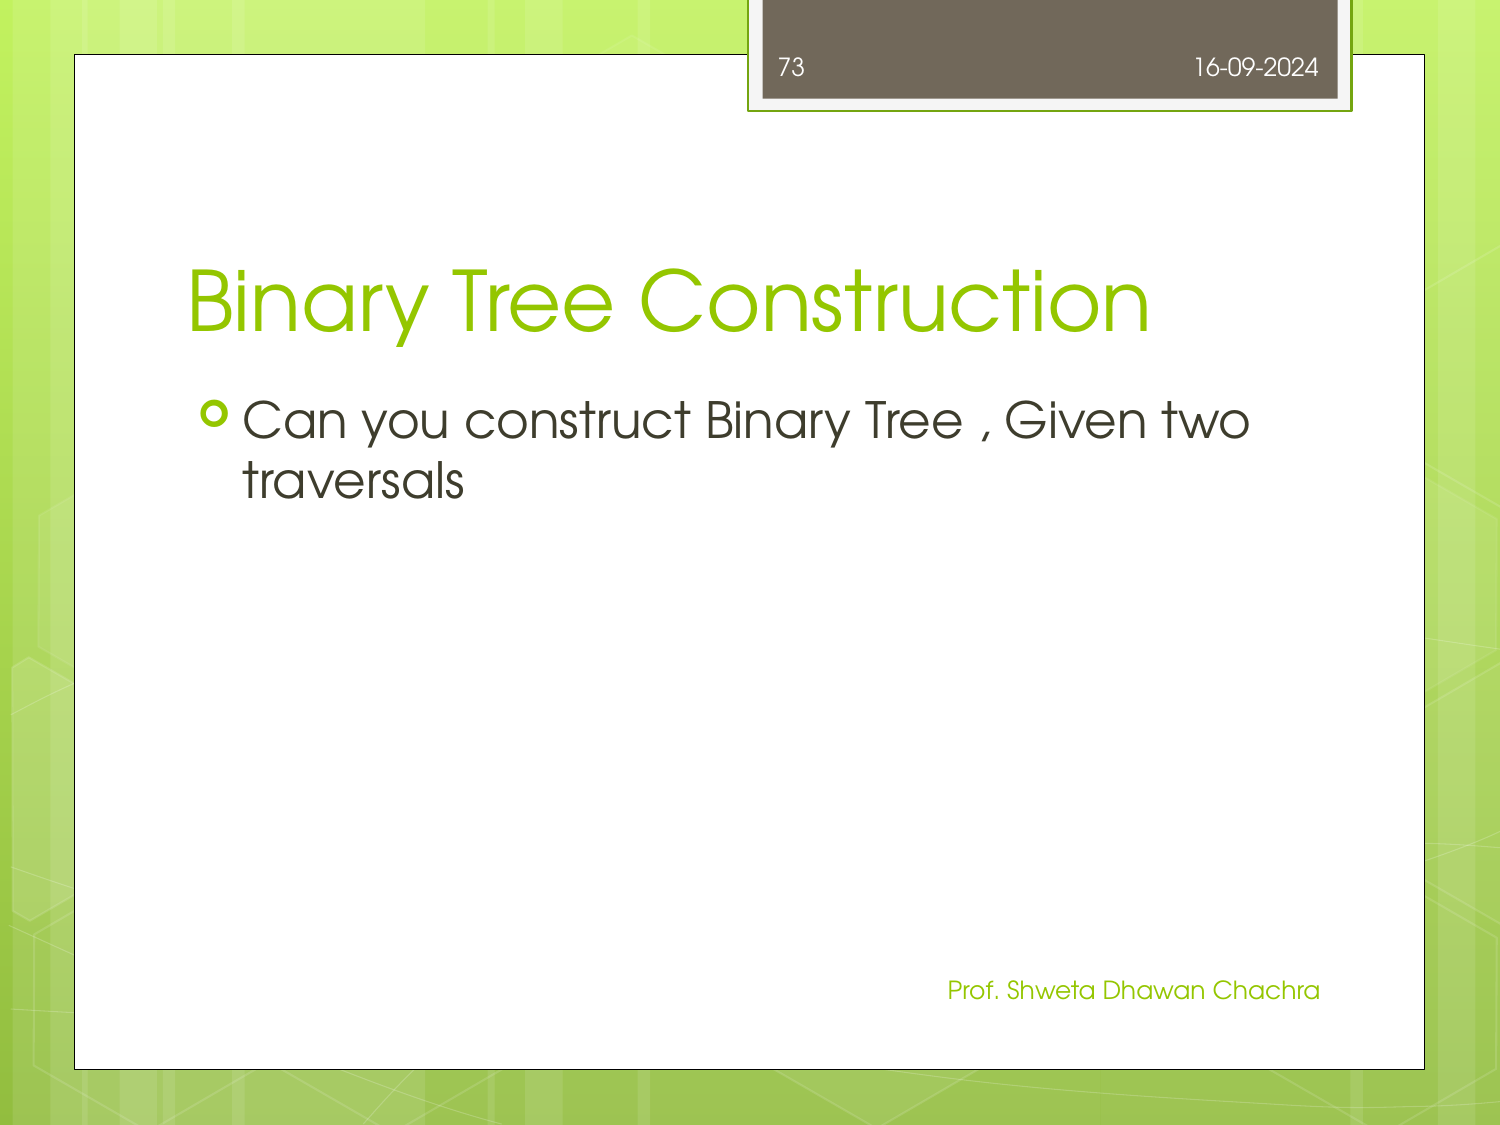

73
16-09-2024
# Binary Tree Construction
Can you construct Binary Tree , Given two traversals
Prof. Shweta Dhawan Chachra